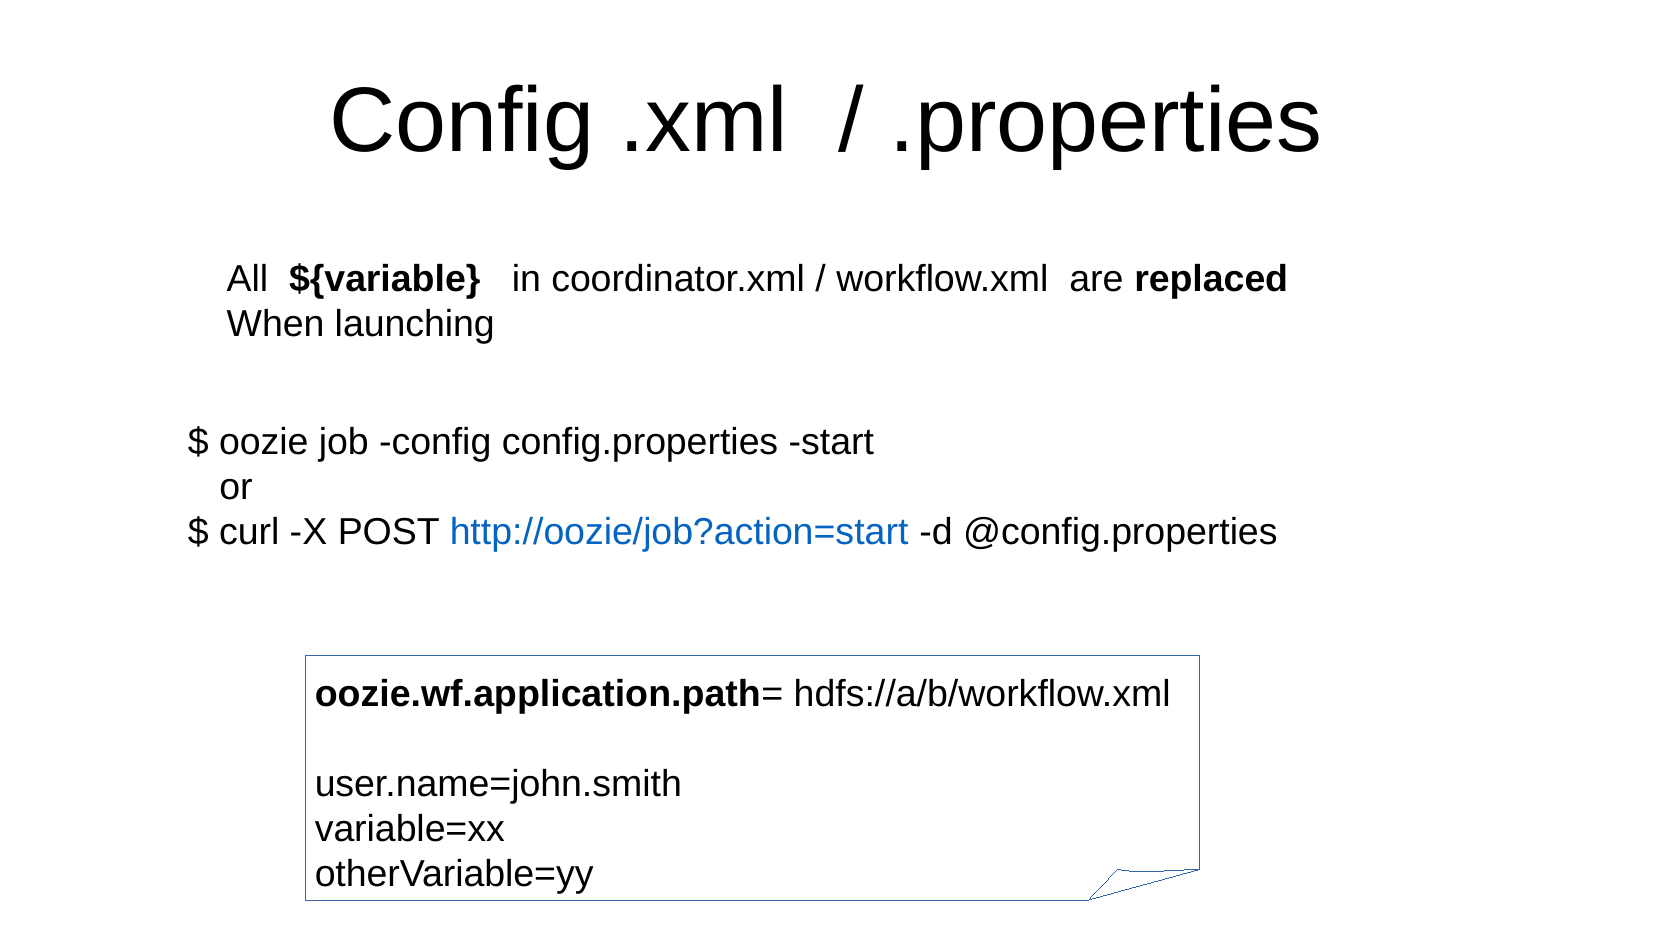

Config .xml  / .properties
All  ${variable}   in coordinator.xml / workflow.xml  are replaced
When launching
$ oozie job -config config.properties -start
   or
$ curl -X POST http://oozie/job?action=start -d @config.properties

oozie.wf.application.path= hdfs://a/b/workflow.xml

user.name=john.smith
variable=xx
otherVariable=yy